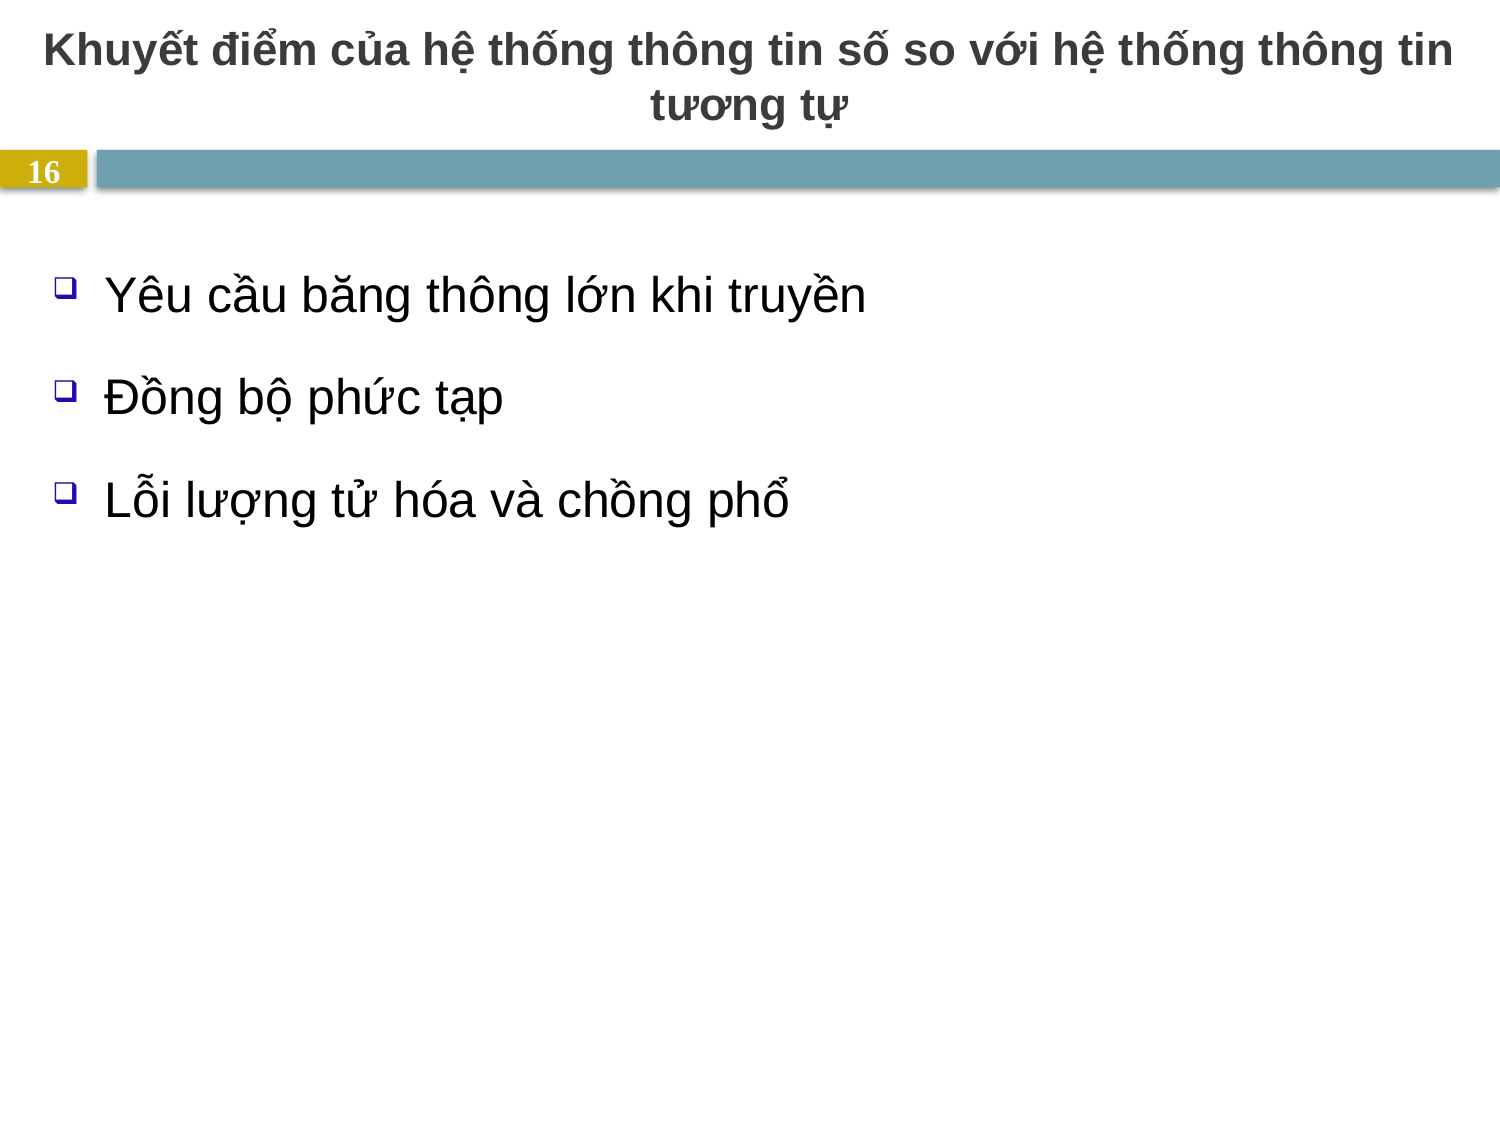

# Khuyết điểm của hệ thống thông tin số so với hệ thống thông tin tương tự
16
Yêu cầu băng thông lớn khi truyền
Đồng bộ phức tạp
Lỗi lượng tử hóa và chồng phổ